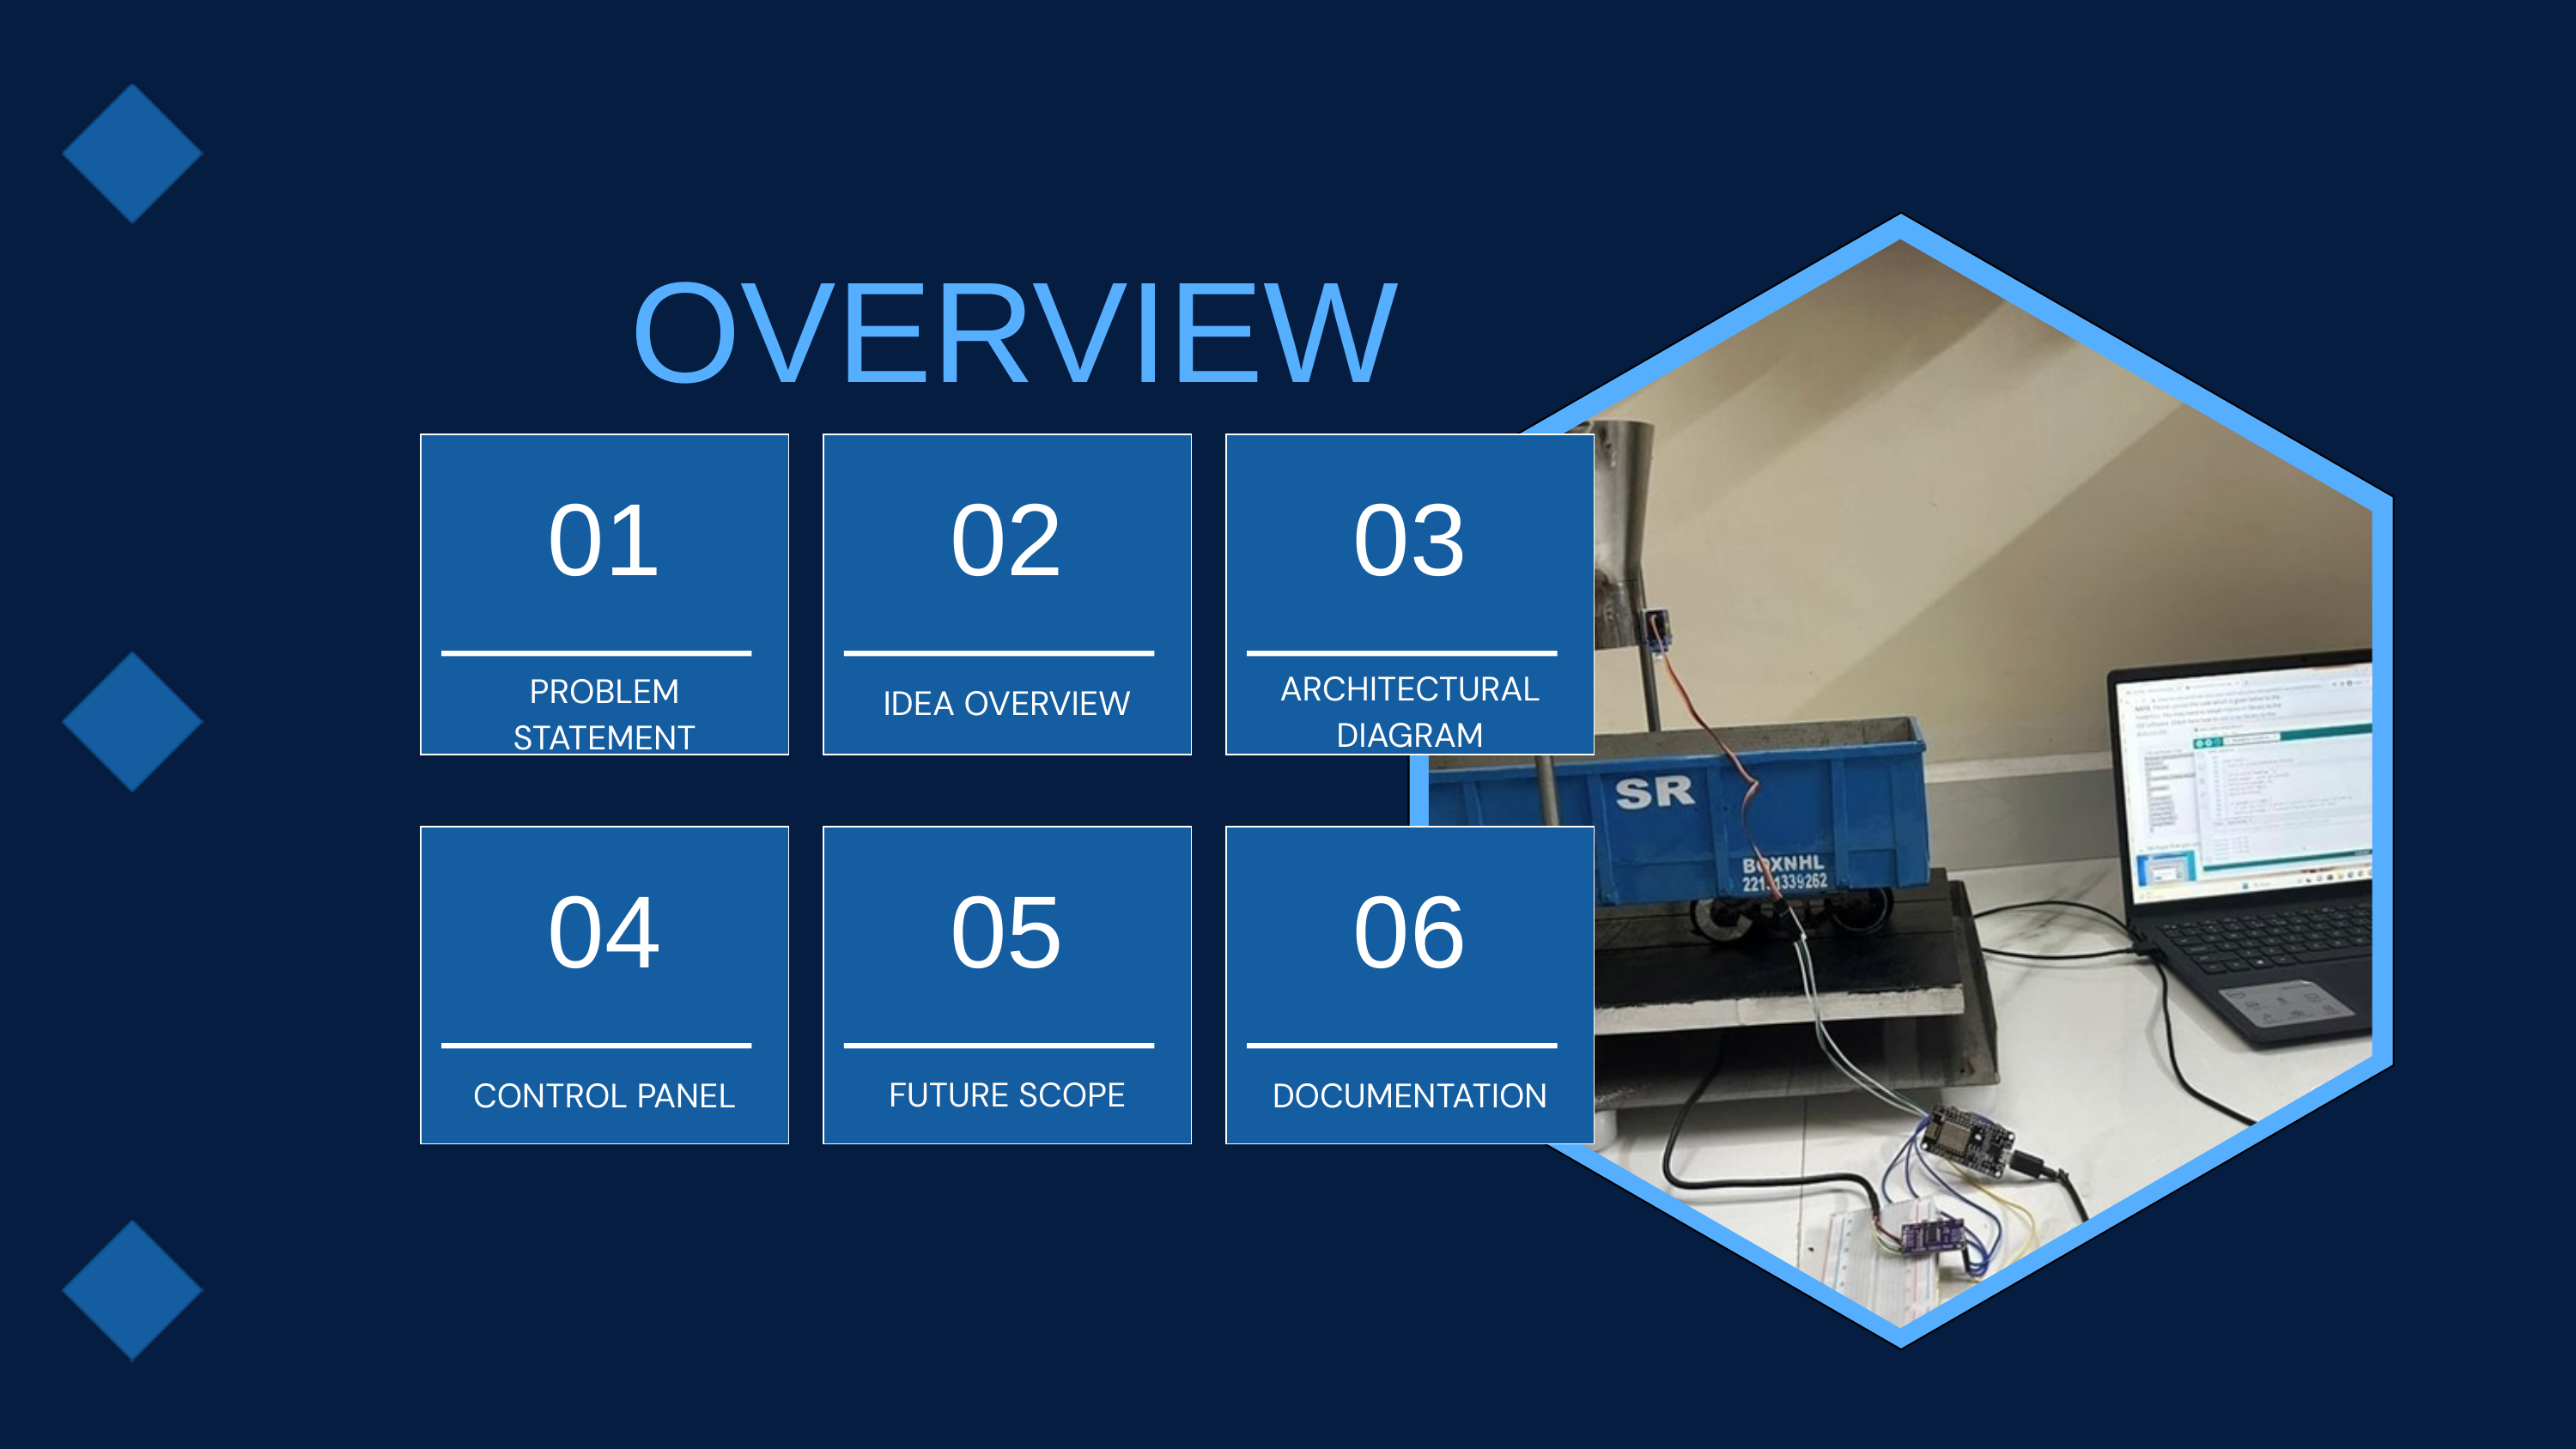

OVERVIEW

01
02
03

ARCHITECTURAL DIAGRAM
PROBLEM STATEMENT
IDEA OVERVIEW

04
05
06

FUTURE SCOPE
CONTROL PANEL
DOCUMENTATION